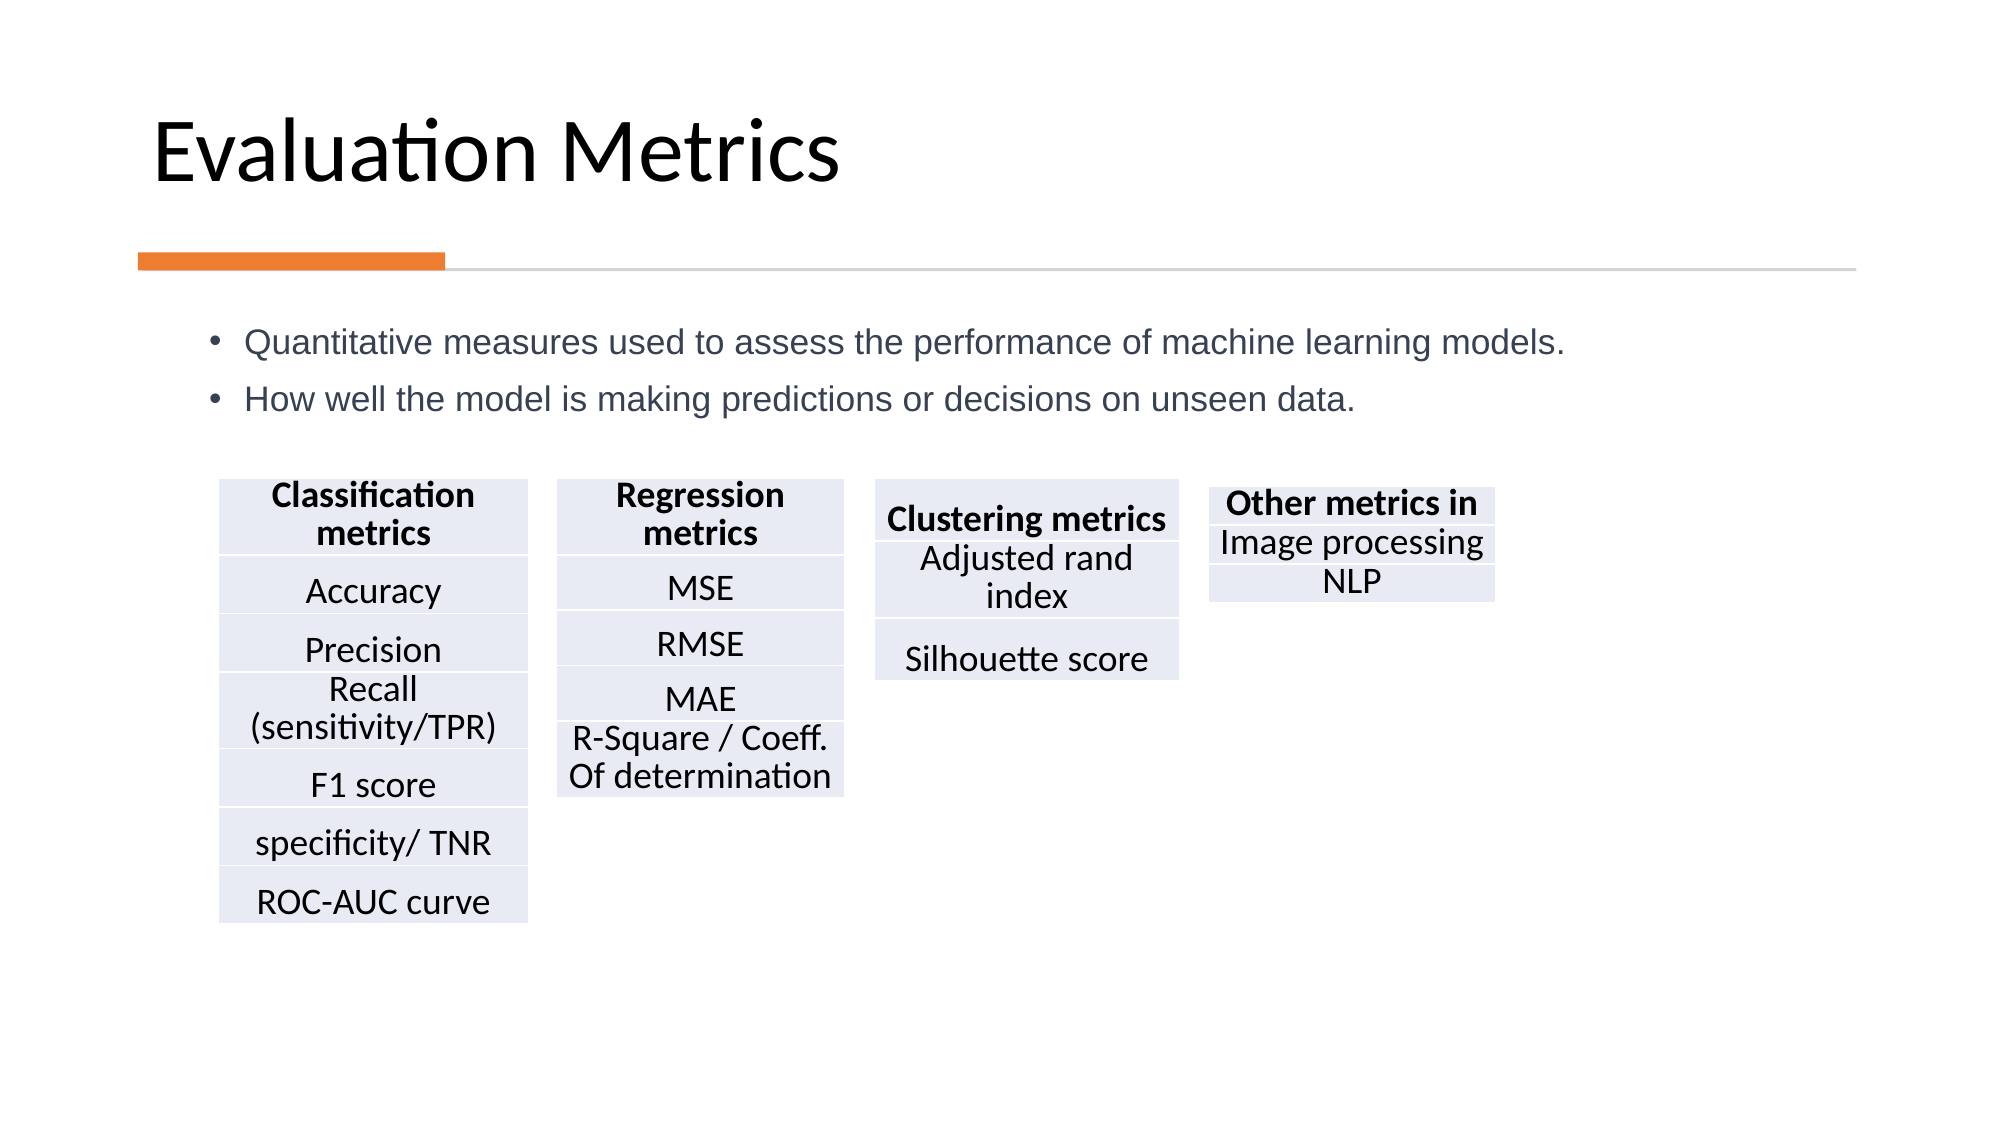

# Evaluation Metrics

Quantitative measures used to assess the performance of machine learning models.
How well the model is making predictions or decisions on unseen data.

| Regression metrics |
| --- |
| MSE |
| RMSE |
| MAE |
| R-Square / Coeff. Of determination |
| Clustering metrics |
| --- |
| Adjusted rand index |
| Silhouette score |
| Classification metrics |
| --- |
| Accuracy |
| Precision |
| Recall (sensitivity/TPR) |
| F1 score |
| specificity/ TNR |
| ROC-AUC curve |
| Other metrics in |
| --- |
| Image processing |
| NLP |
36